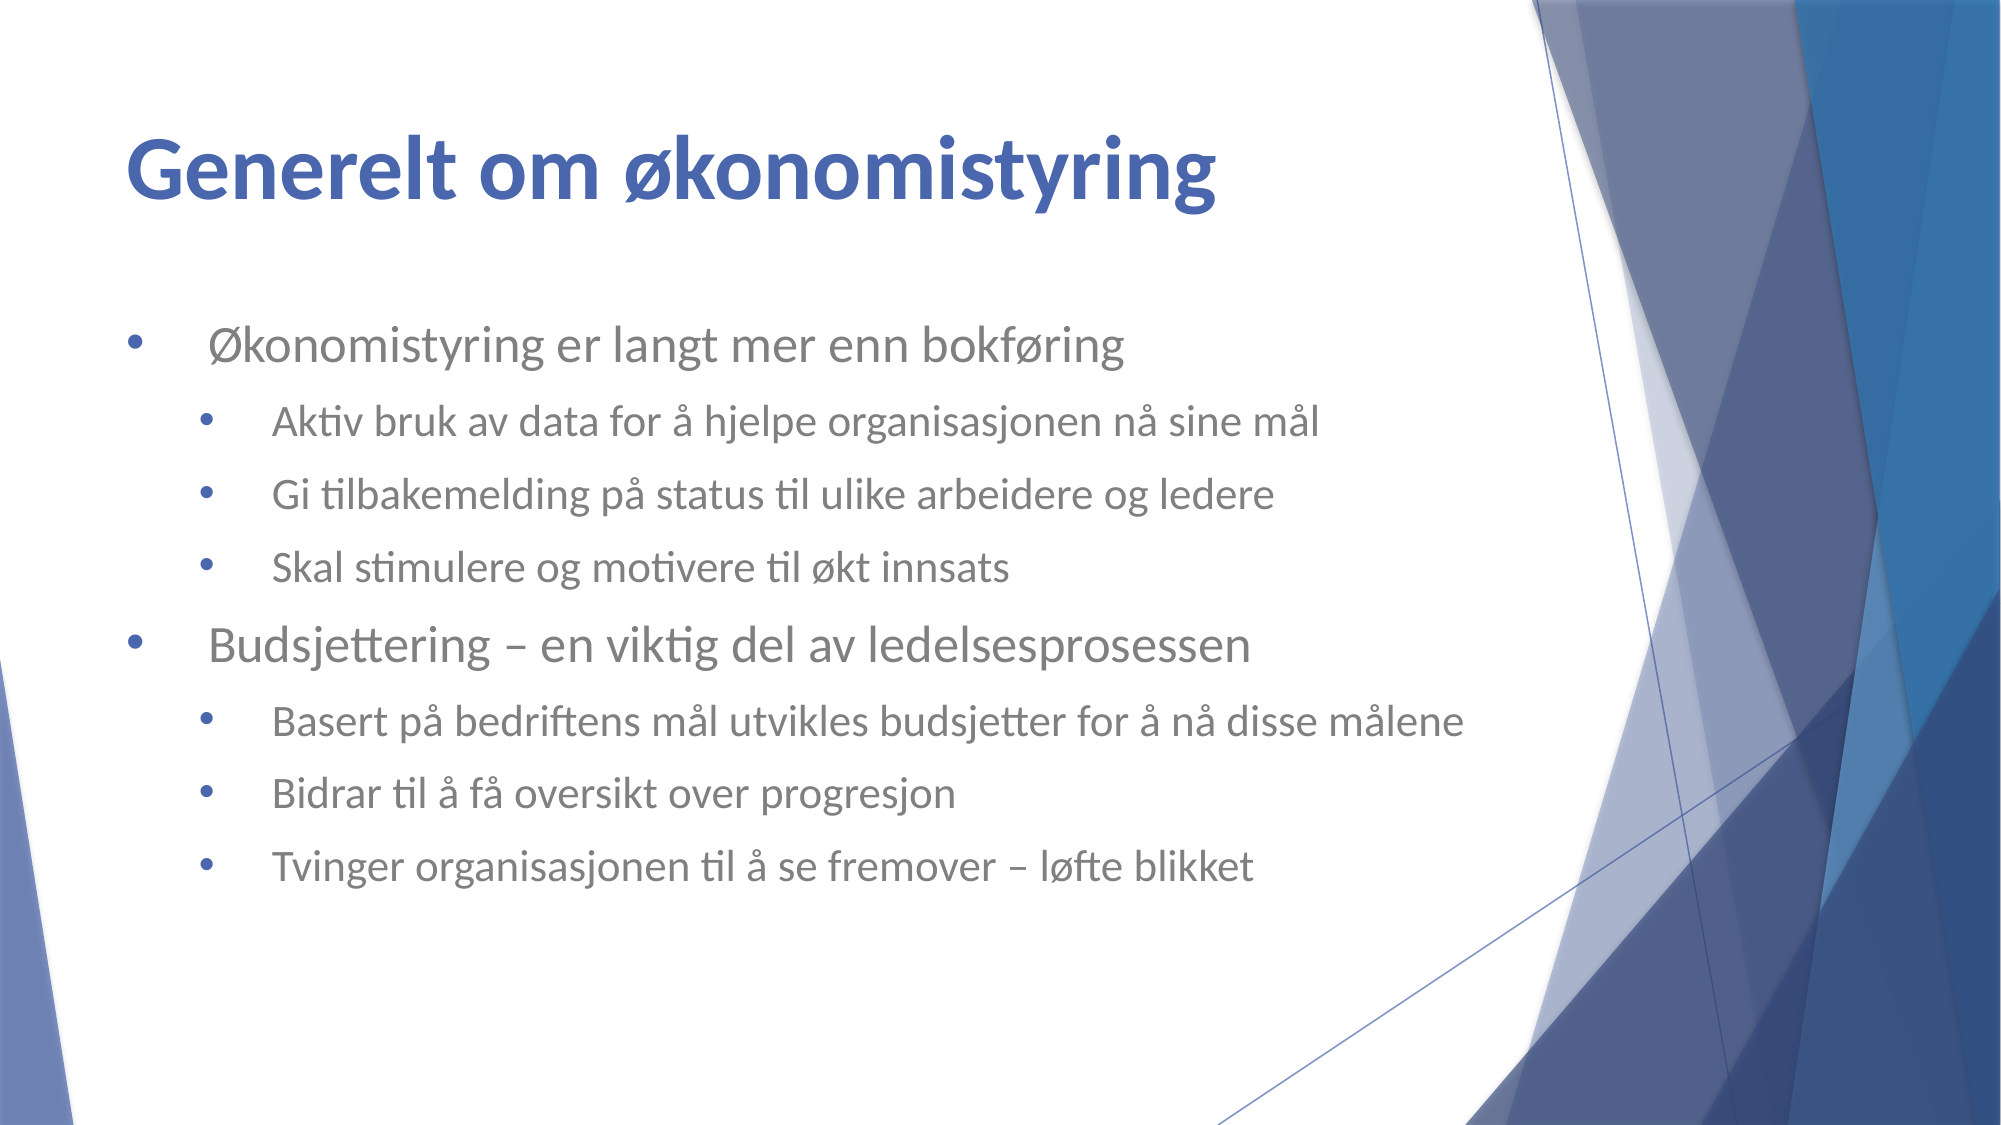

# Generelt om økonomistyring
Økonomistyring er langt mer enn bokføring
Aktiv bruk av data for å hjelpe organisasjonen nå sine mål
Gi tilbakemelding på status til ulike arbeidere og ledere
Skal stimulere og motivere til økt innsats
Budsjettering – en viktig del av ledelsesprosessen
Basert på bedriftens mål utvikles budsjetter for å nå disse målene
Bidrar til å få oversikt over progresjon
Tvinger organisasjonen til å se fremover – løfte blikket